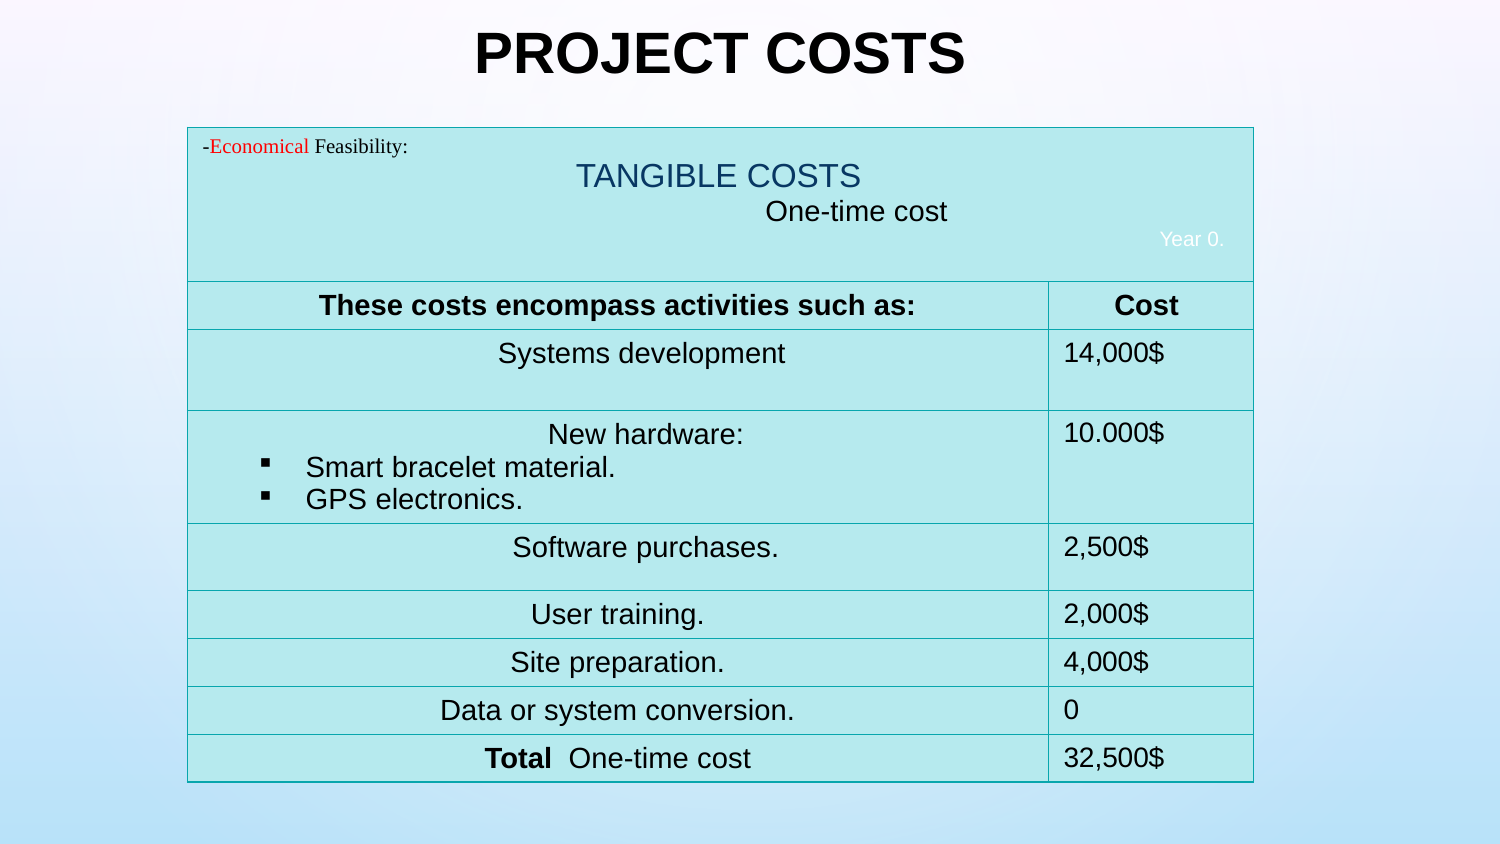

# Project Costs
| -Economical Feasibility: TANGIBLE COSTS  One-time cost Year 0. |  |
| --- | --- |
| These costs encompass activities such as: | Cost |
| Systems development | 14,000$ |
| New hardware: Smart bracelet material. GPS electronics. | 10.000$ |
| Software purchases. | 2,500$ |
| User training. | 2,000$ |
| Site preparation. | 4,000$ |
| Data or system conversion. | 0 |
| Total One-time cost | 32,500$ |